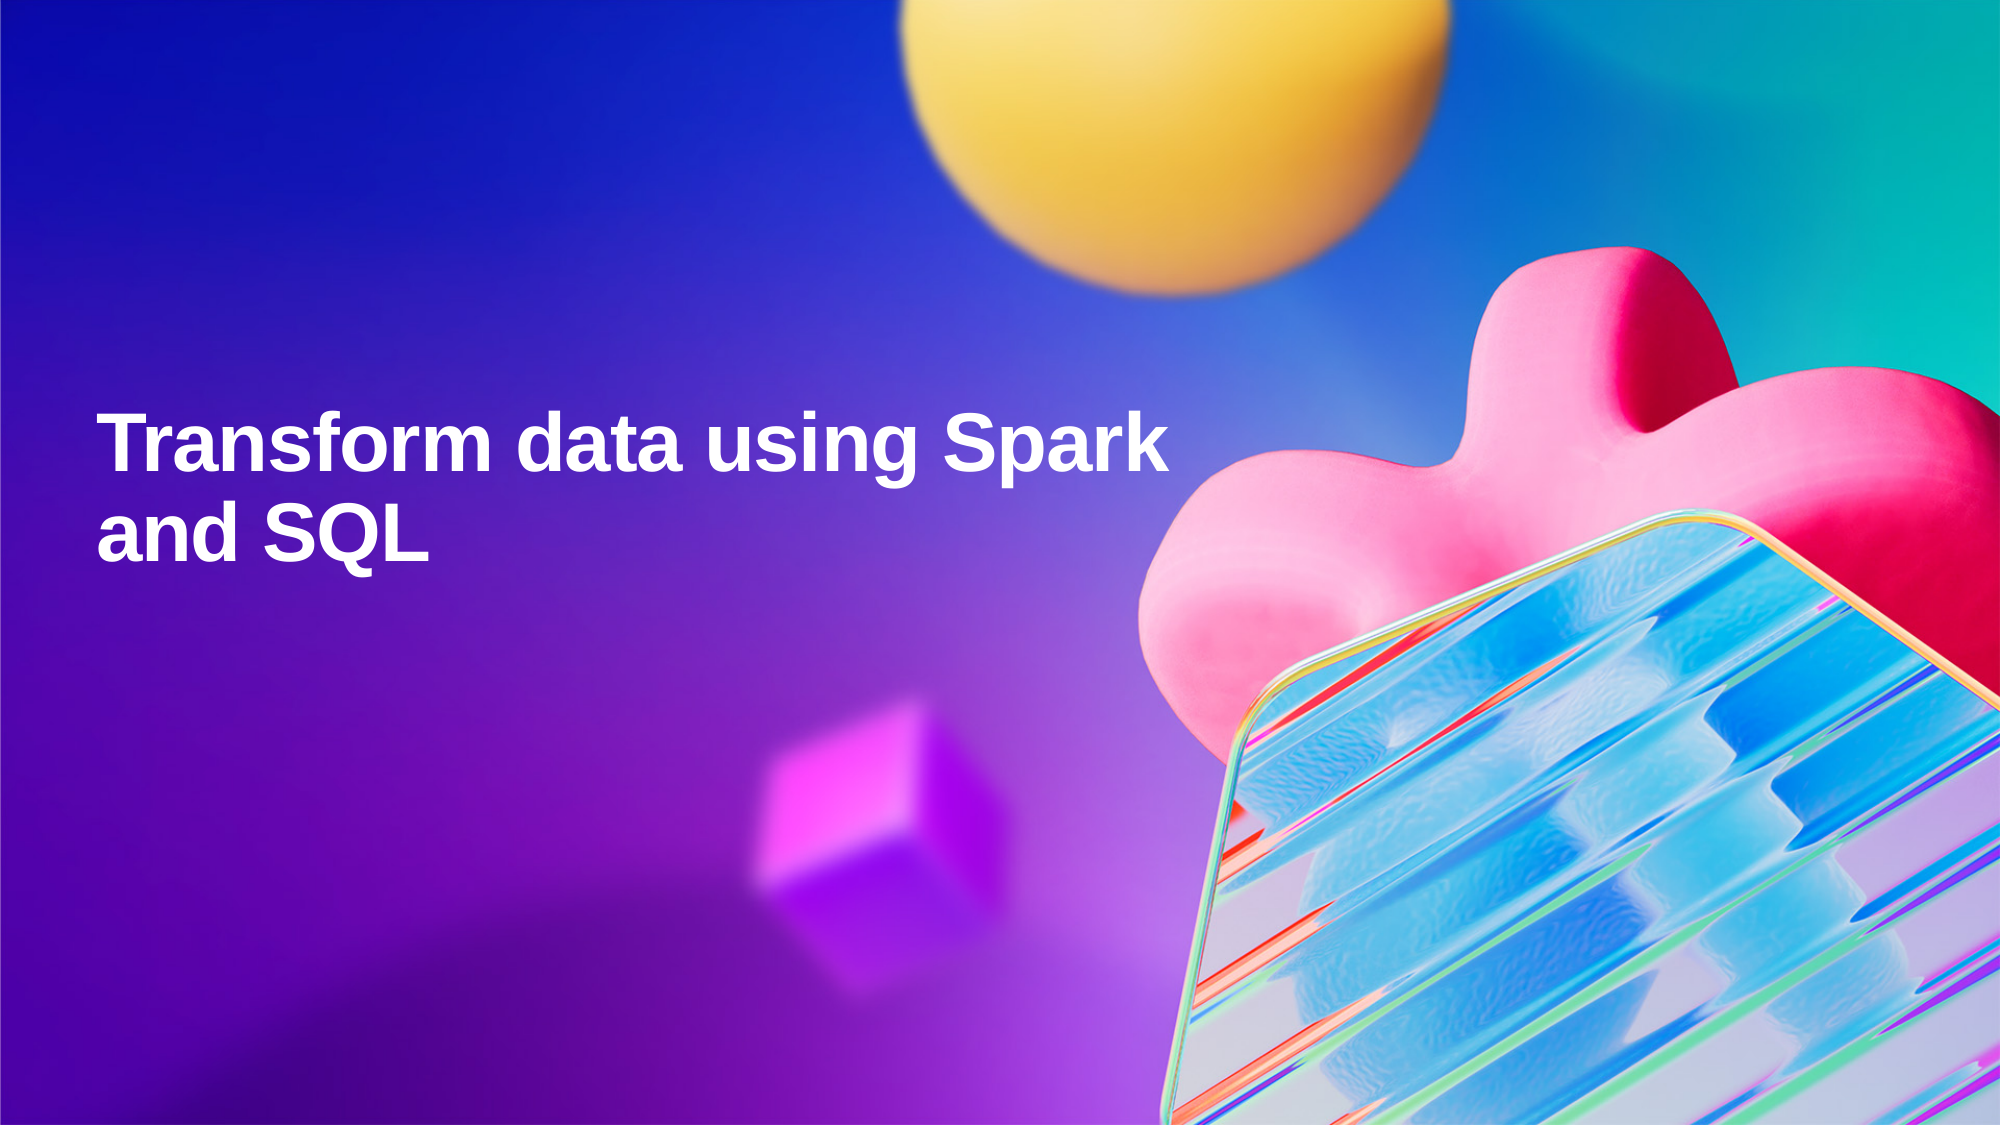

# Transform data using Spark and SQL